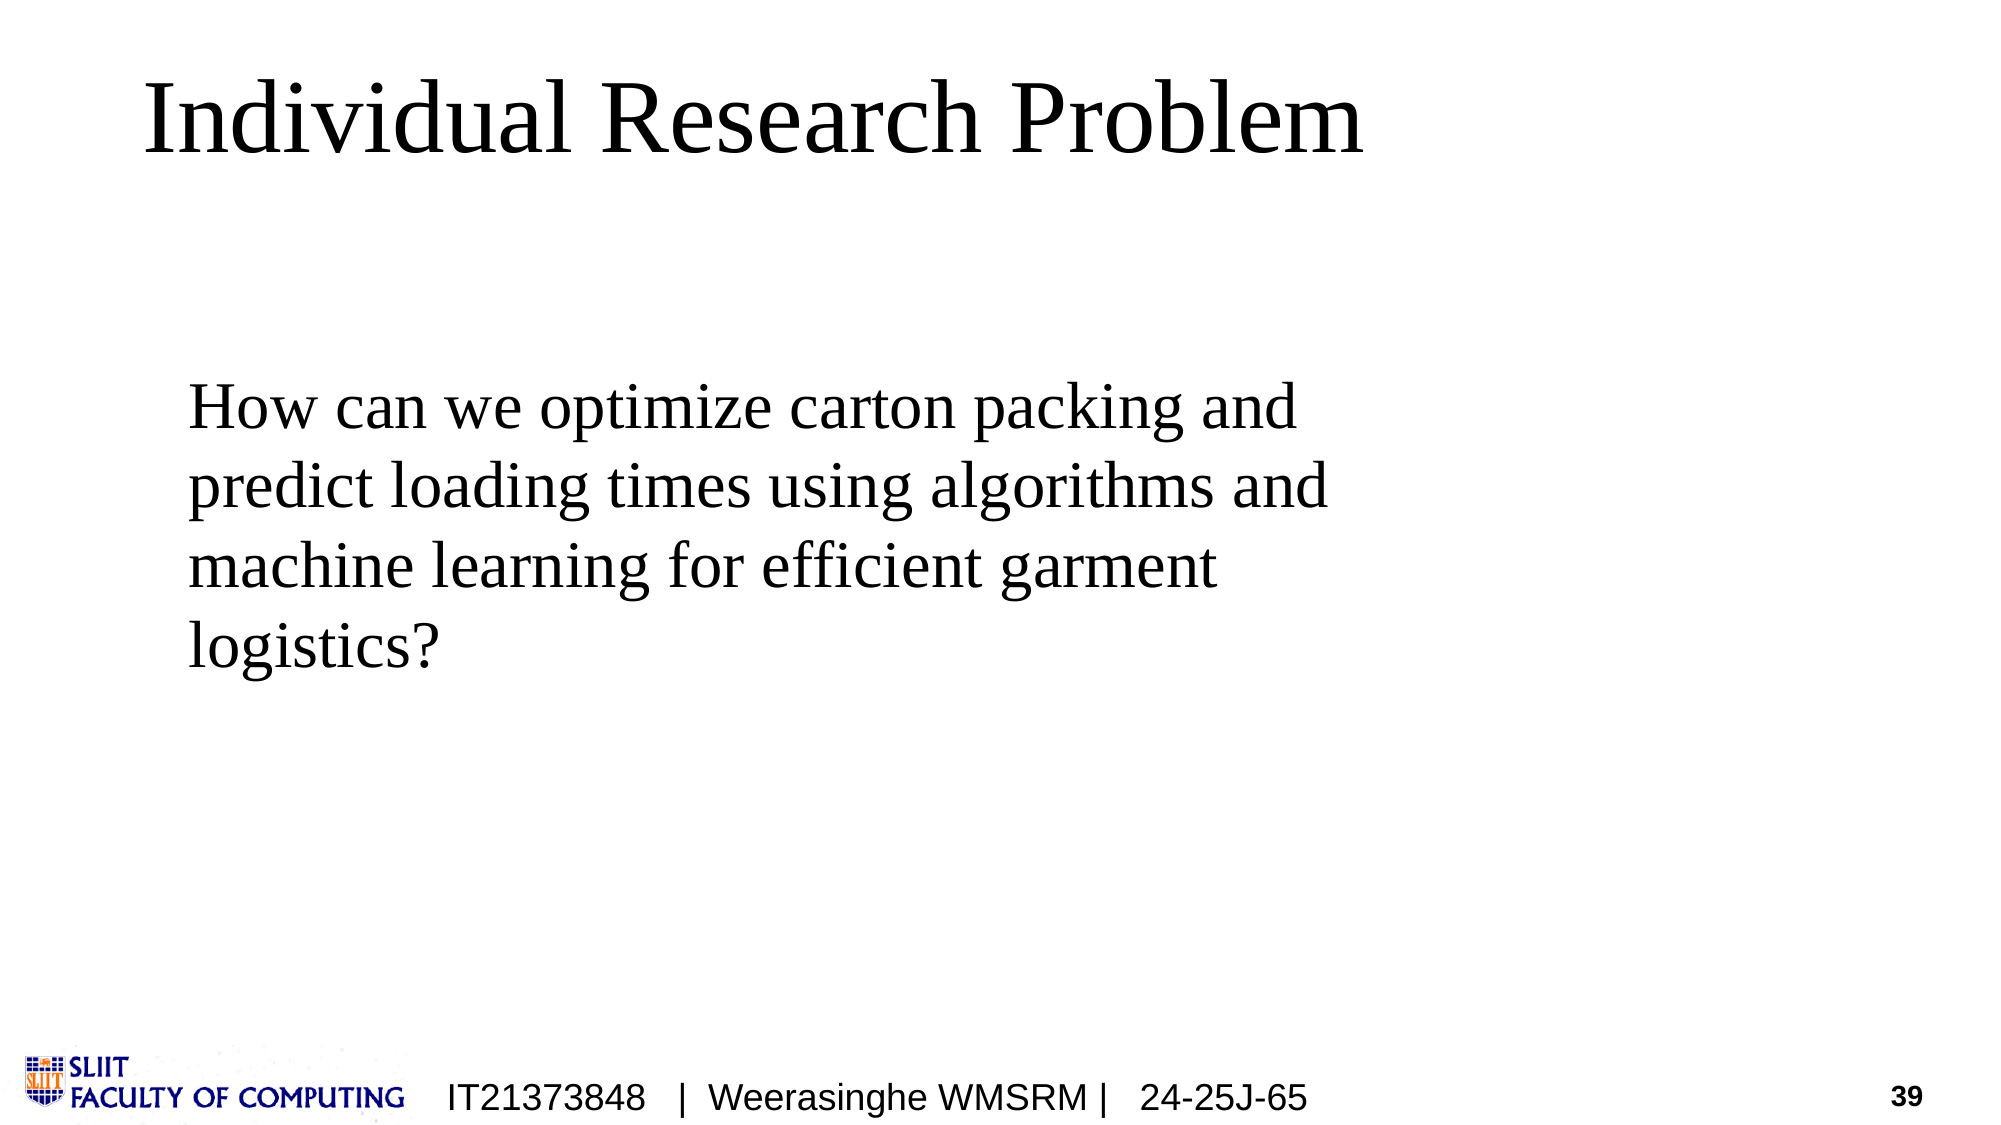

# Individual Research Problem
How can we optimize carton packing and predict loading times using algorithms and machine learning for efficient garment logistics?
IT21373848   |  Weerasinghe WMSRM |   24-25J-65